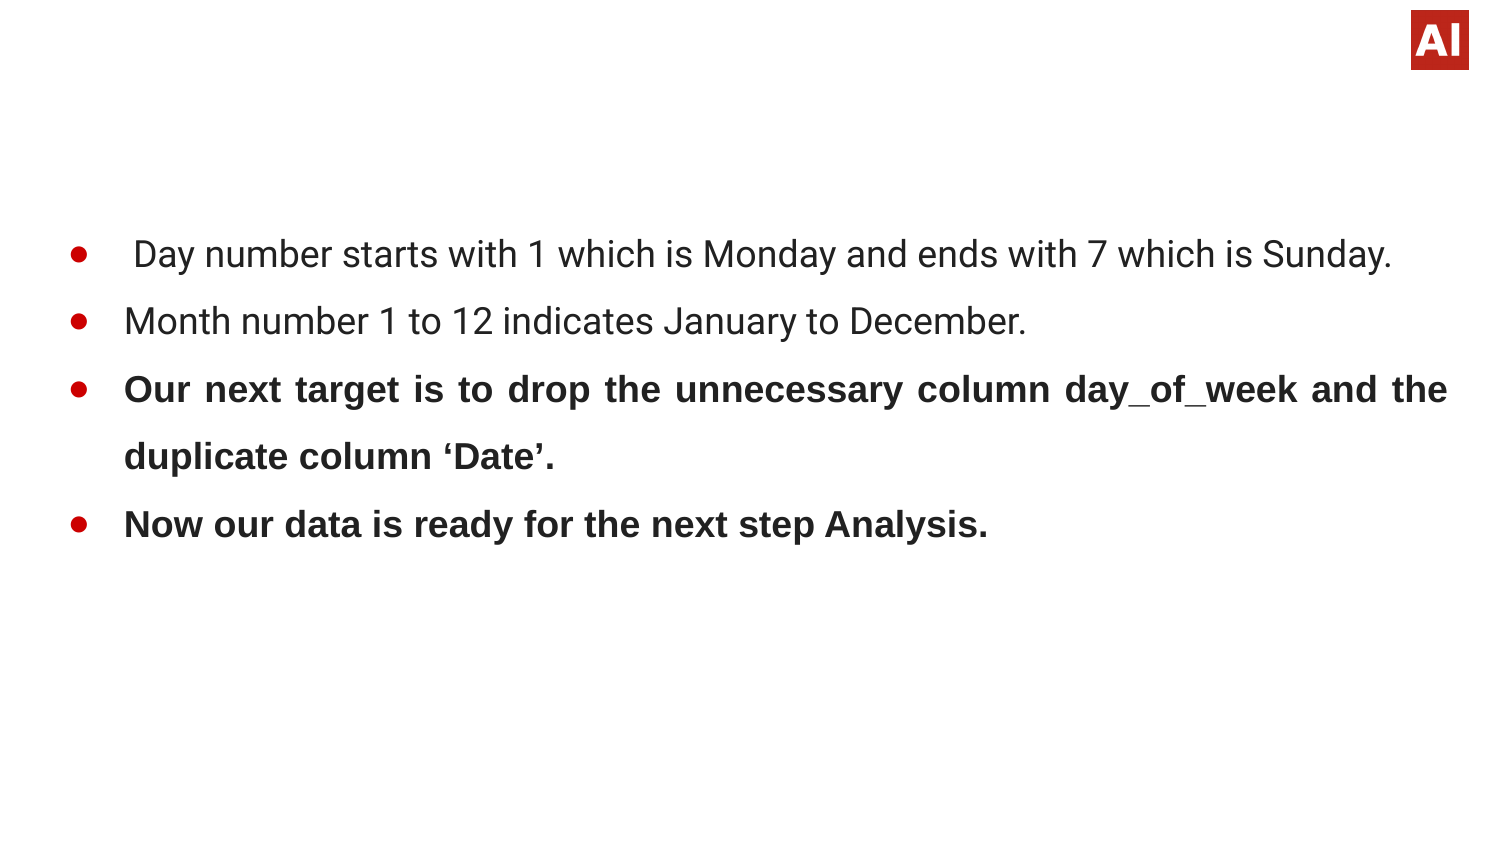

Day number starts with 1 which is Monday and ends with 7 which is Sunday.
Month number 1 to 12 indicates January to December.
Our next target is to drop the unnecessary column day_of_week and the duplicate column ‘Date’.
Now our data is ready for the next step Analysis.